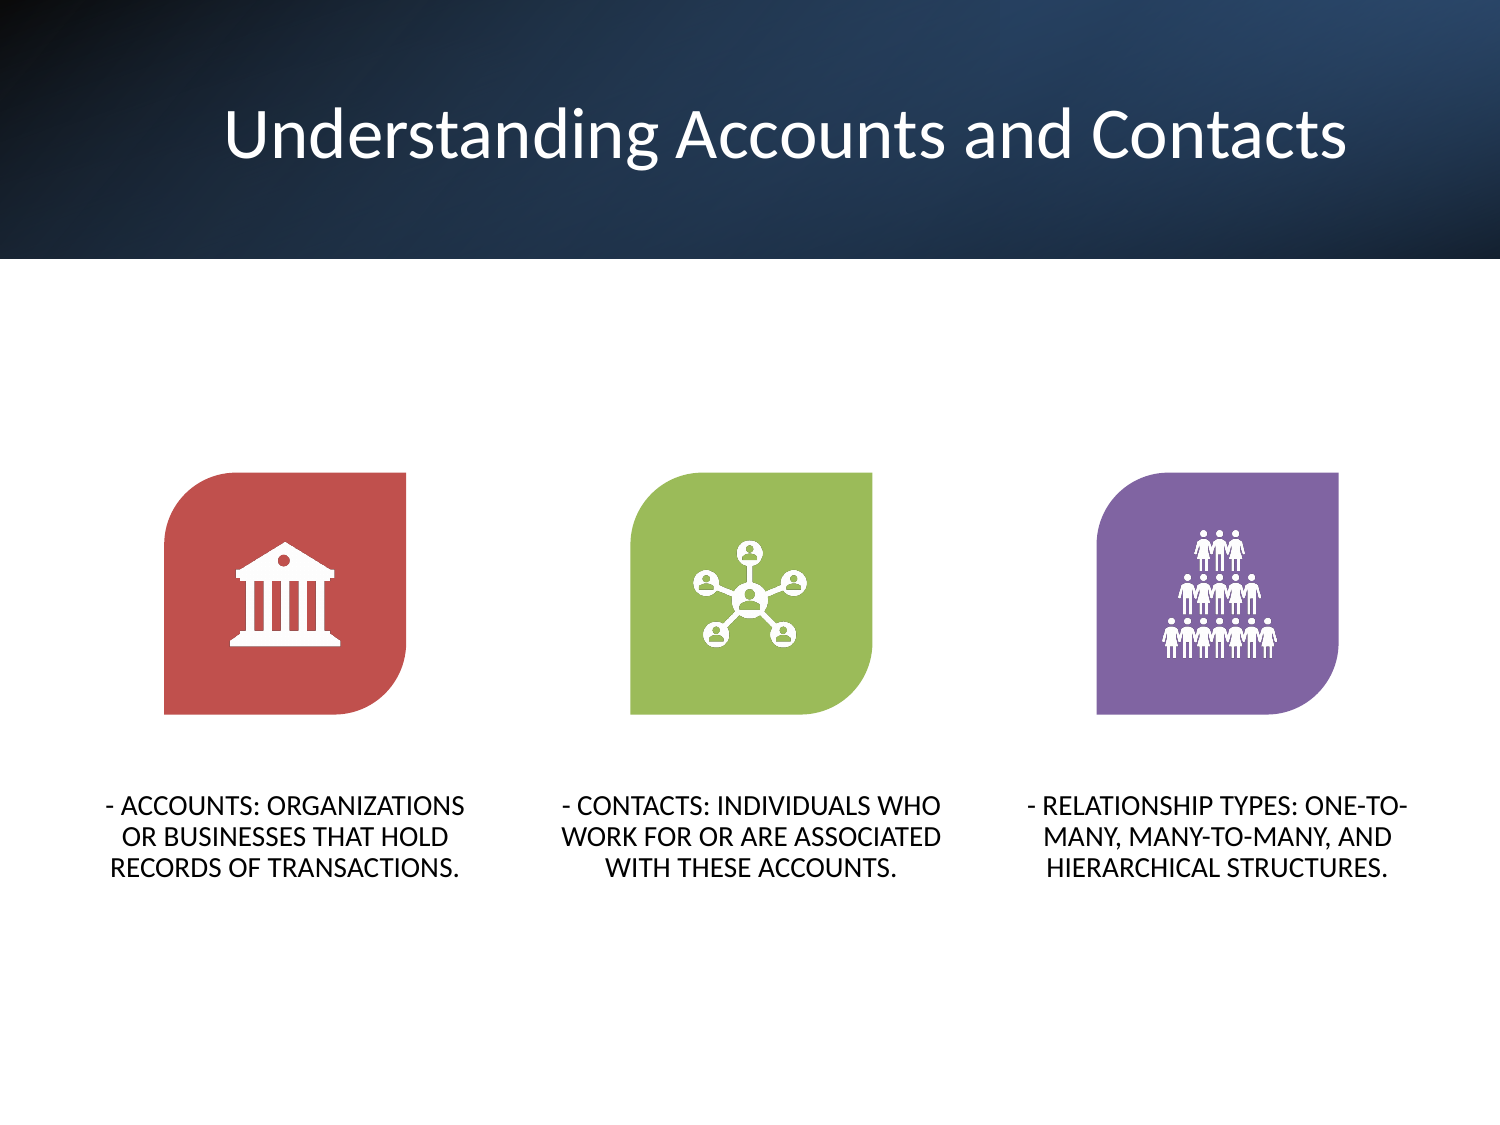

# Understanding Accounts and Contacts
- Accounts: Organizations or businesses that hold records of transactions.
- Contacts: Individuals who work for or are associated with these Accounts.
- Relationship Types: One-to-many, many-to-many, and hierarchical structures.